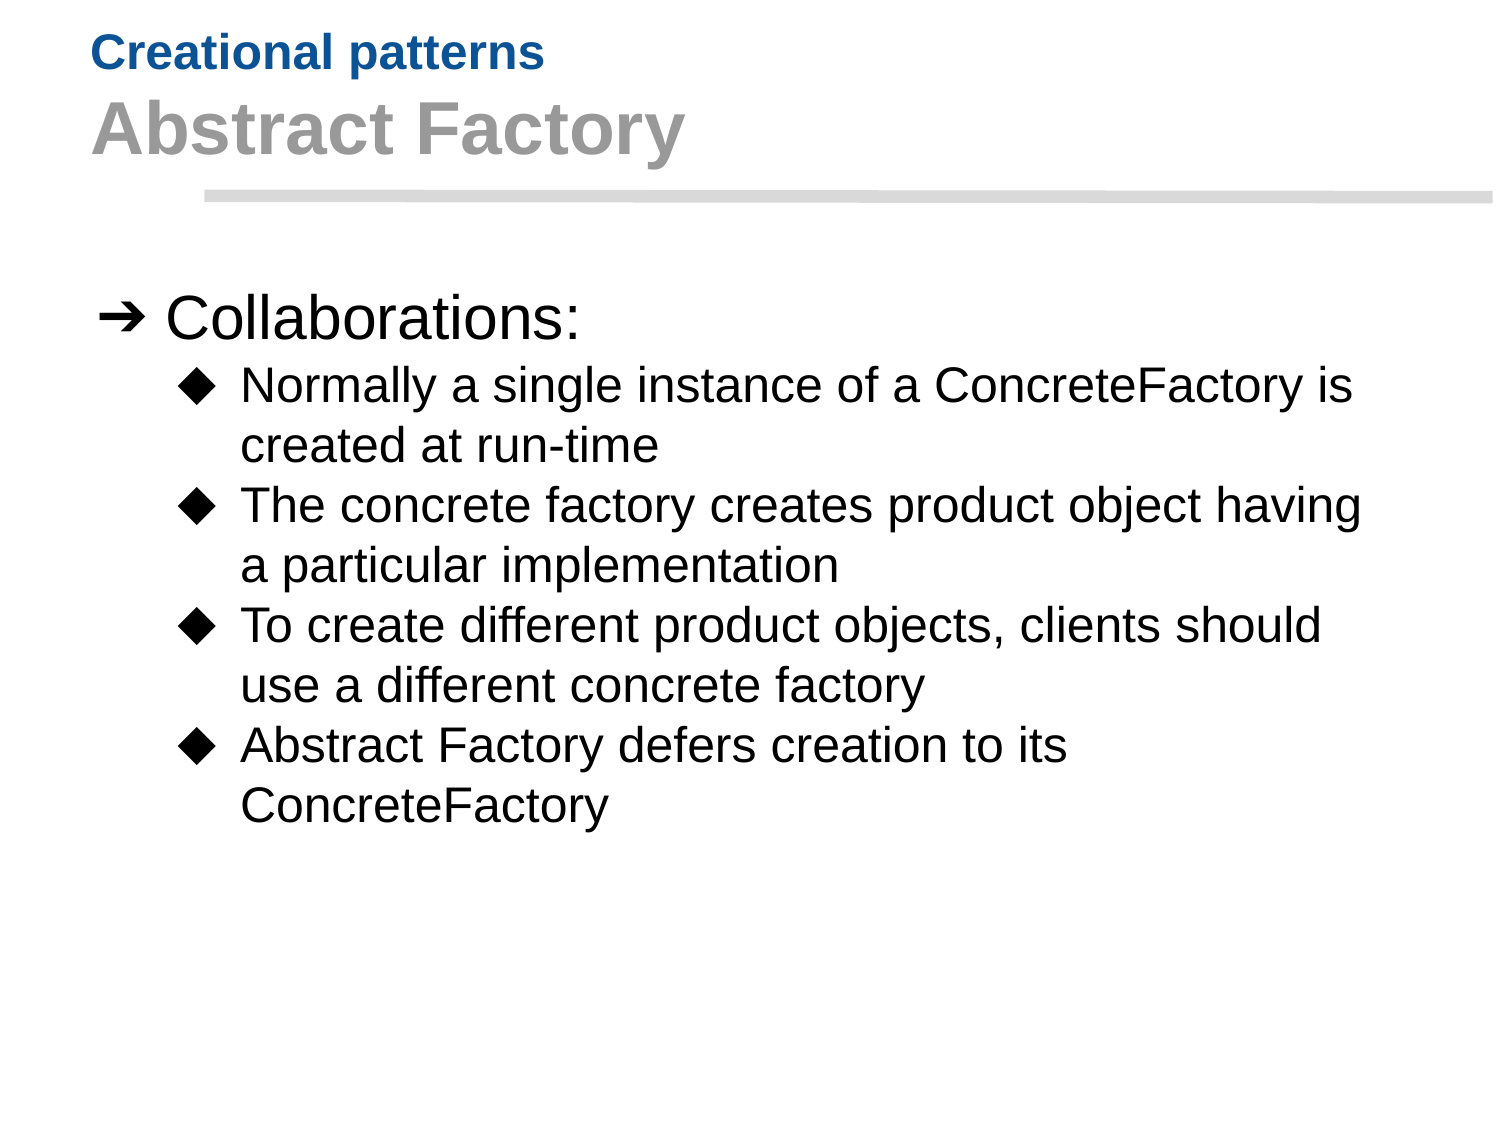

# Creational patterns
Abstract Factory
Collaborations:
Normally a single instance of a ConcreteFactory is created at run-time
The concrete factory creates product object having a particular implementation
To create different product objects, clients should use a different concrete factory
Abstract Factory defers creation to its ConcreteFactory